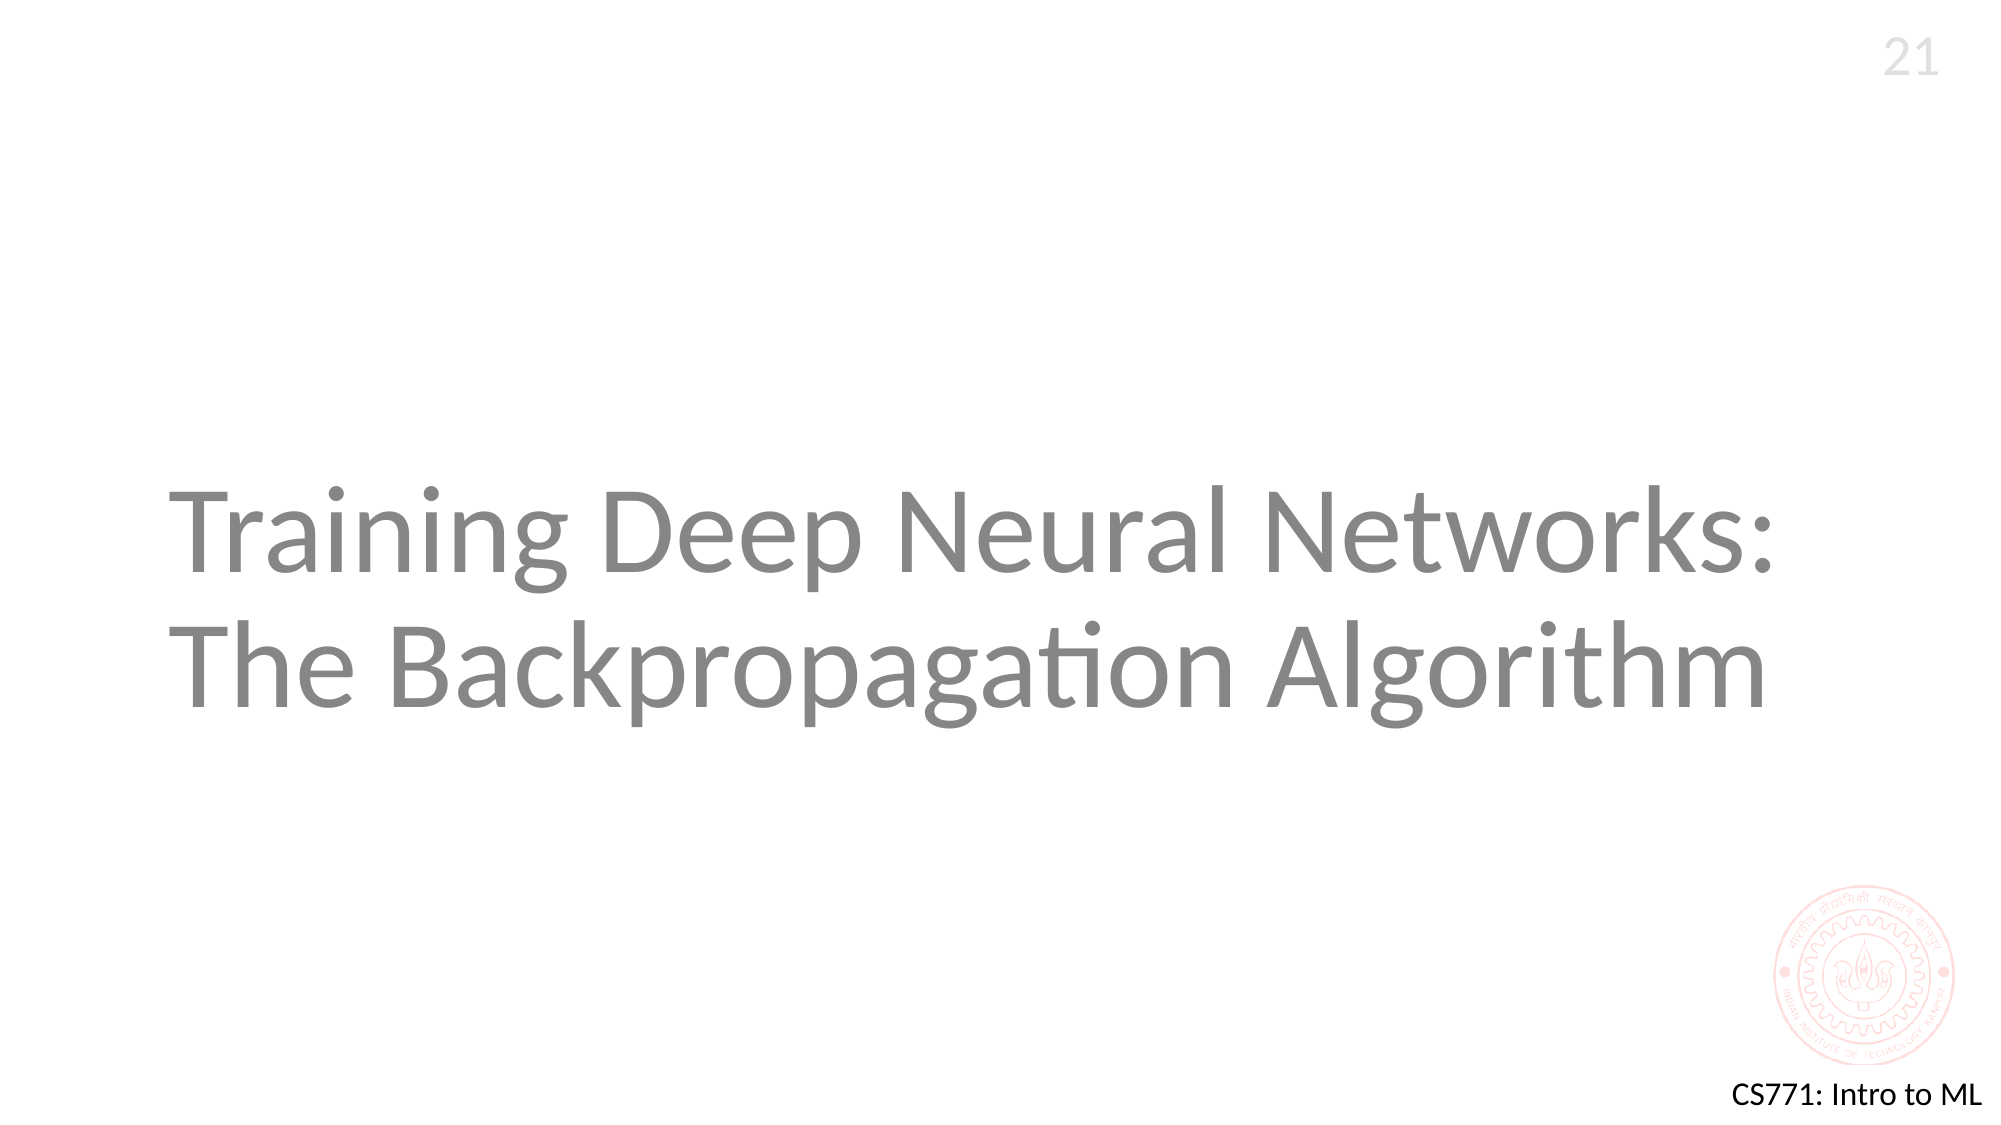

21
# Training Deep Neural Networks: The Backpropagation Algorithm